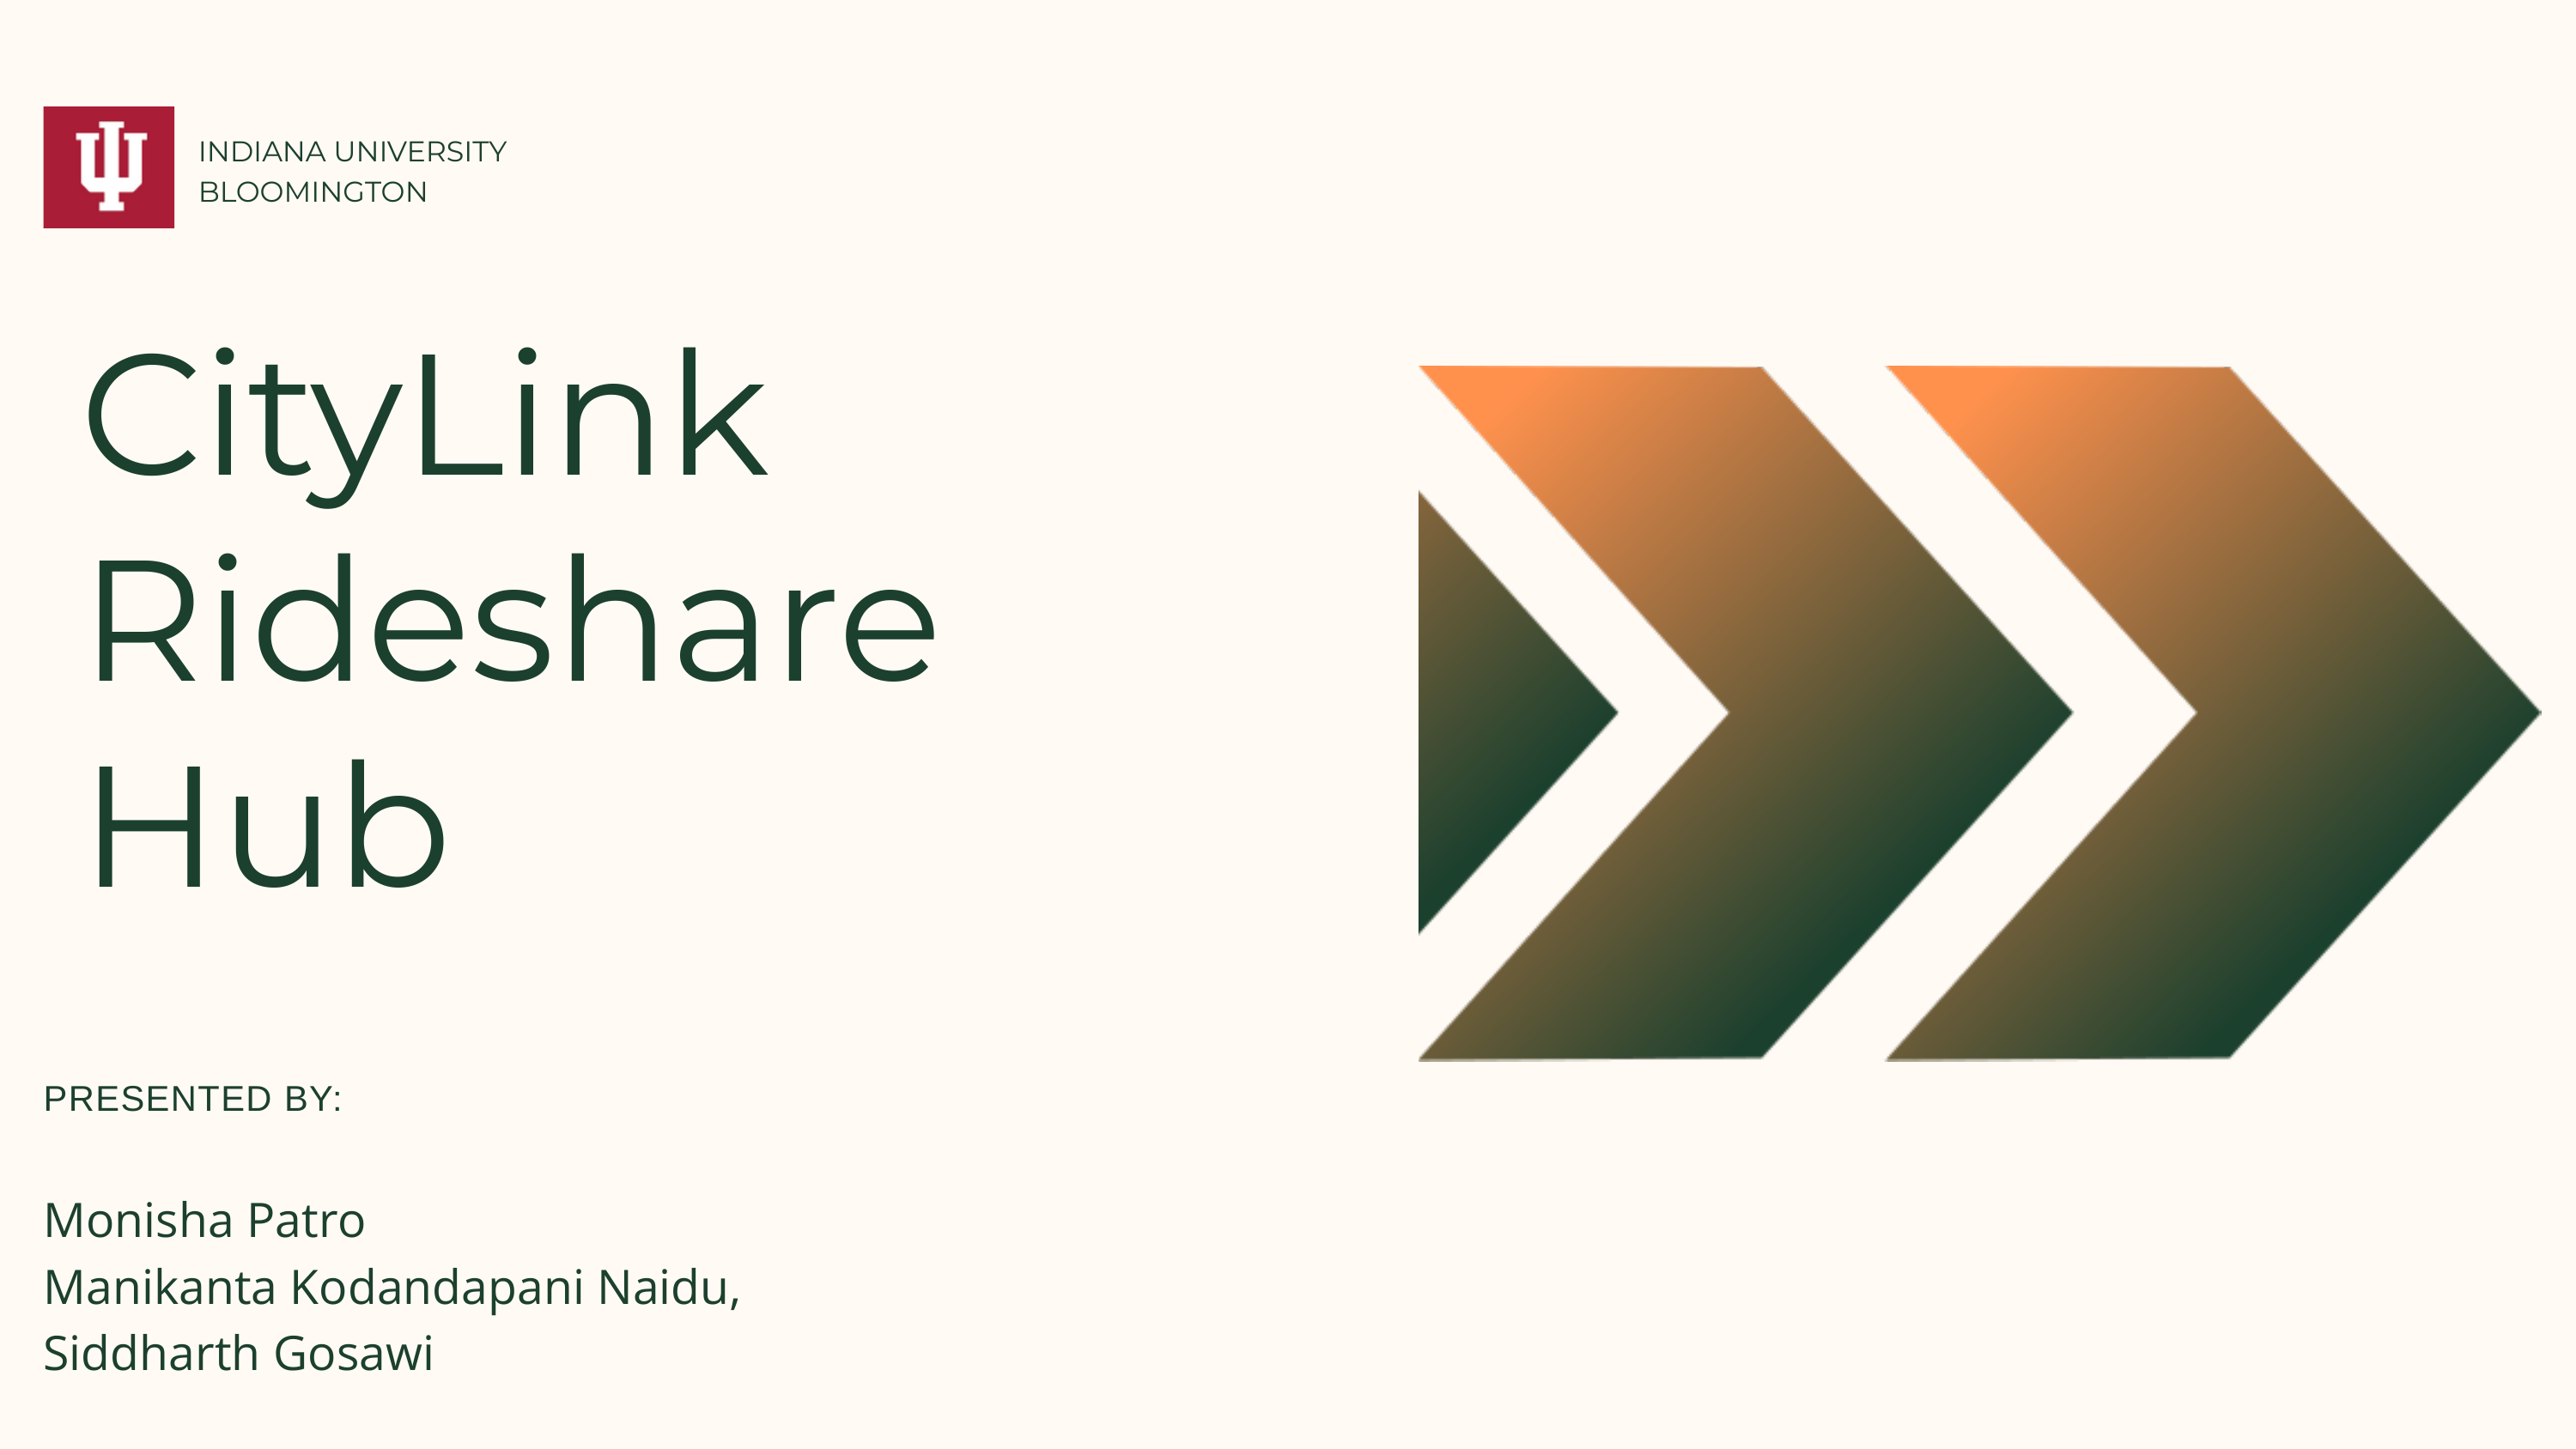

INDIANA UNIVERSITY BLOOMINGTON
CityLink Rideshare Hub

PRESENTED BY:
Monisha Patro
Manikanta Kodandapani Naidu, Siddharth Gosawi